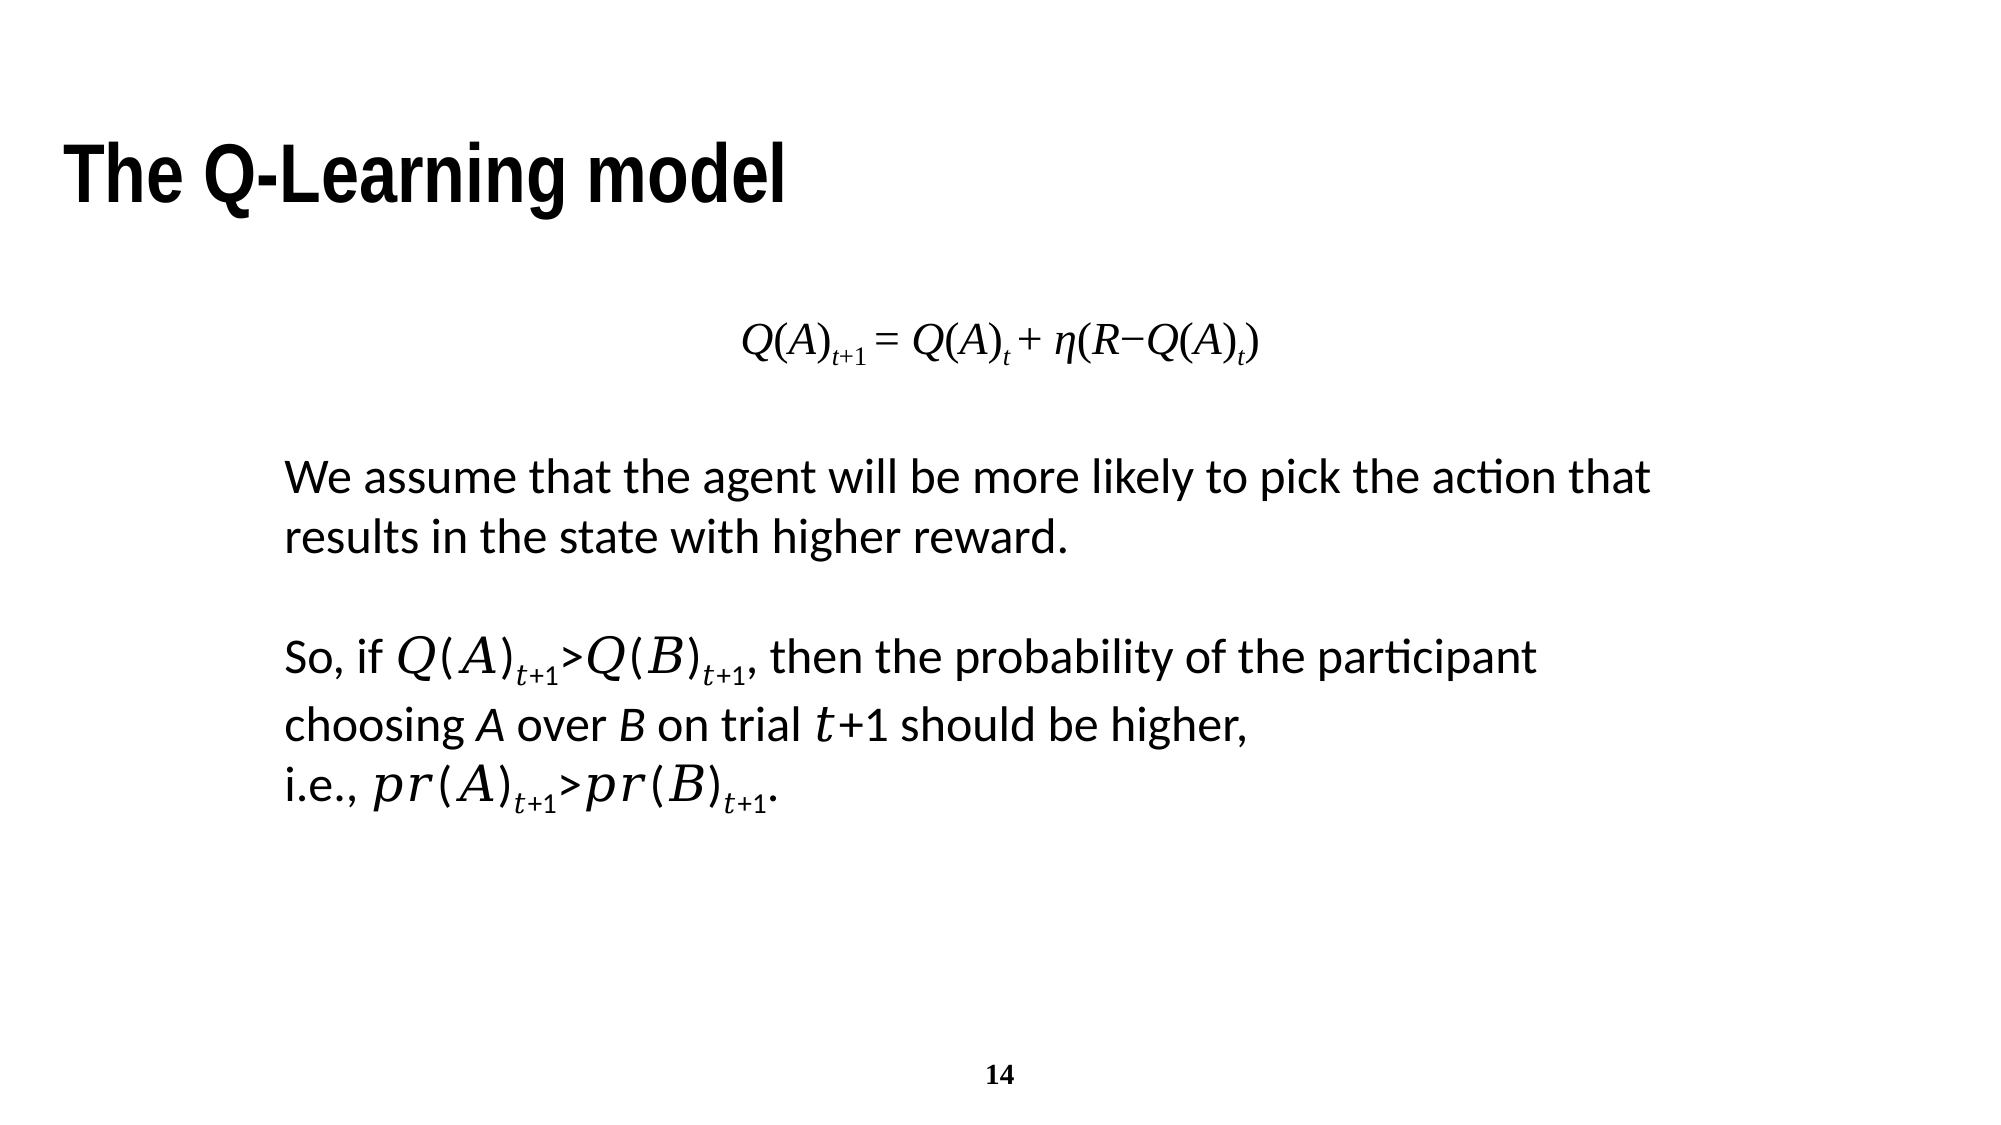

The Q-Learning model
Q(A)t+1 = Q(A)t + η(R−Q(A)t)
We assume that the agent will be more likely to pick the action that results in the state with higher reward.

So, if 𝑄(𝐴)𝑡+1>𝑄(𝐵)𝑡+1, then the probability of the participant choosing A over B on trial 𝑡+1 should be higher, i.e., 𝑝𝑟(𝐴)𝑡+1>𝑝𝑟(𝐵)𝑡+1.
14